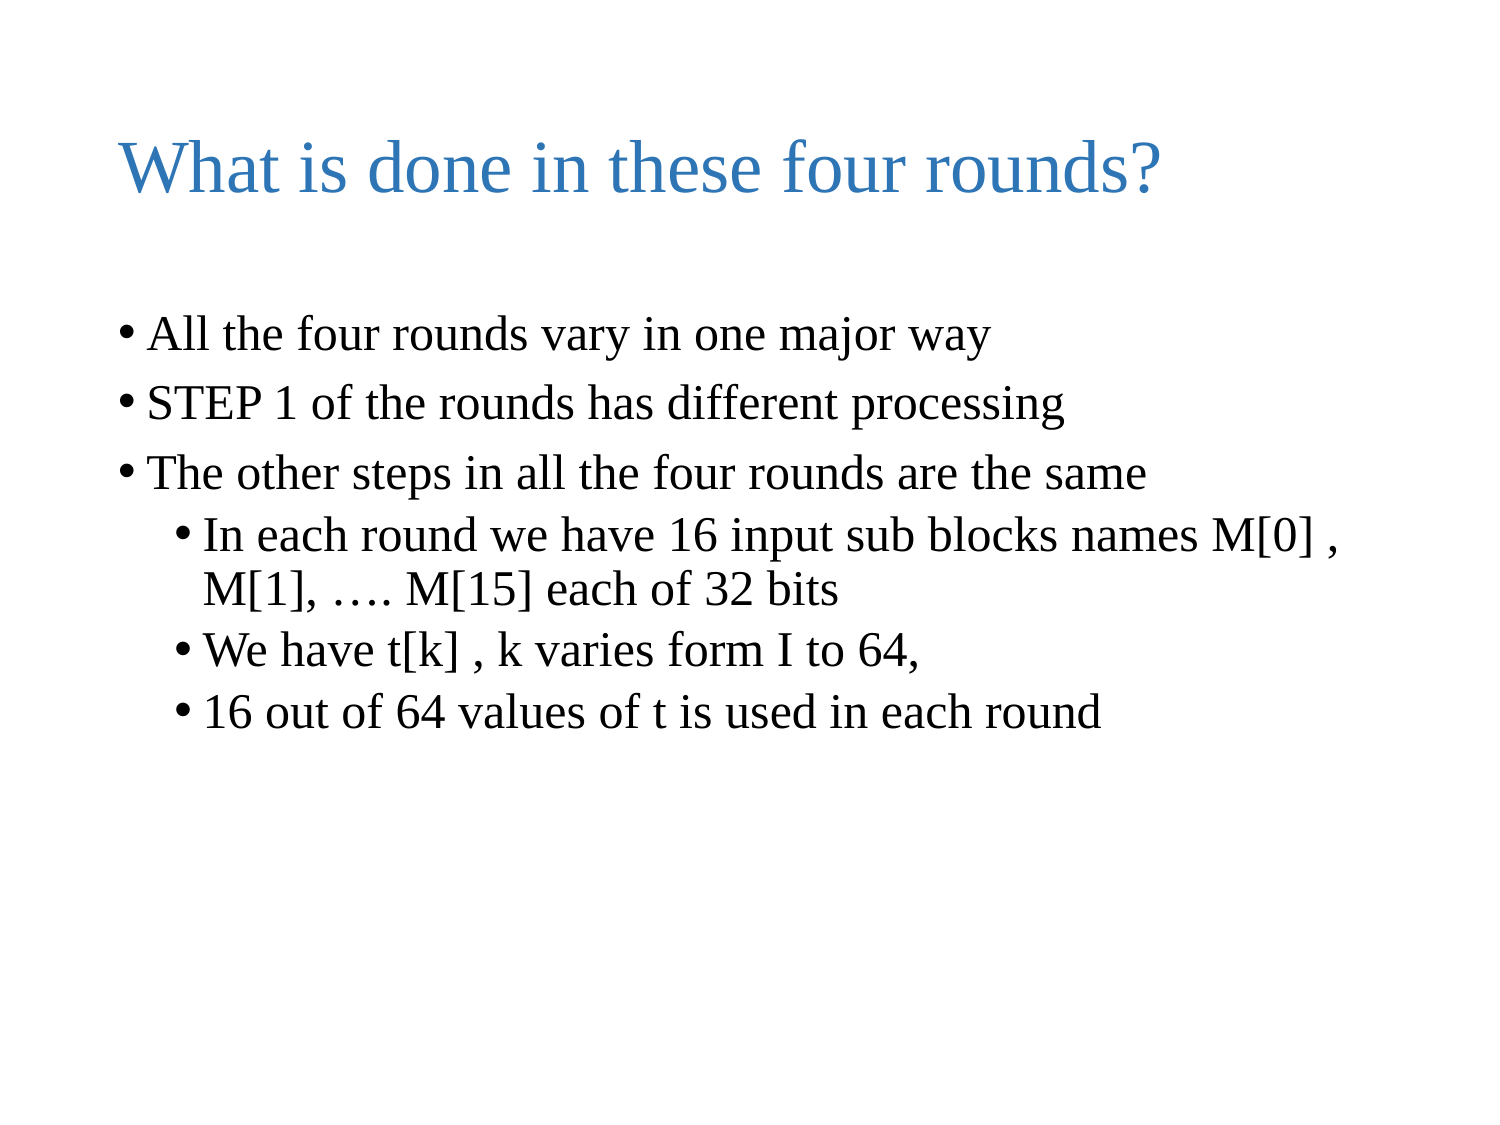

# What is done in these four rounds?
All the four rounds vary in one major way
STEP 1 of the rounds has different processing
The other steps in all the four rounds are the same
In each round we have 16 input sub blocks names M[0] , M[1], …. M[15] each of 32 bits
We have t[k] , k varies form I to 64,
16 out of 64 values of t is used in each round